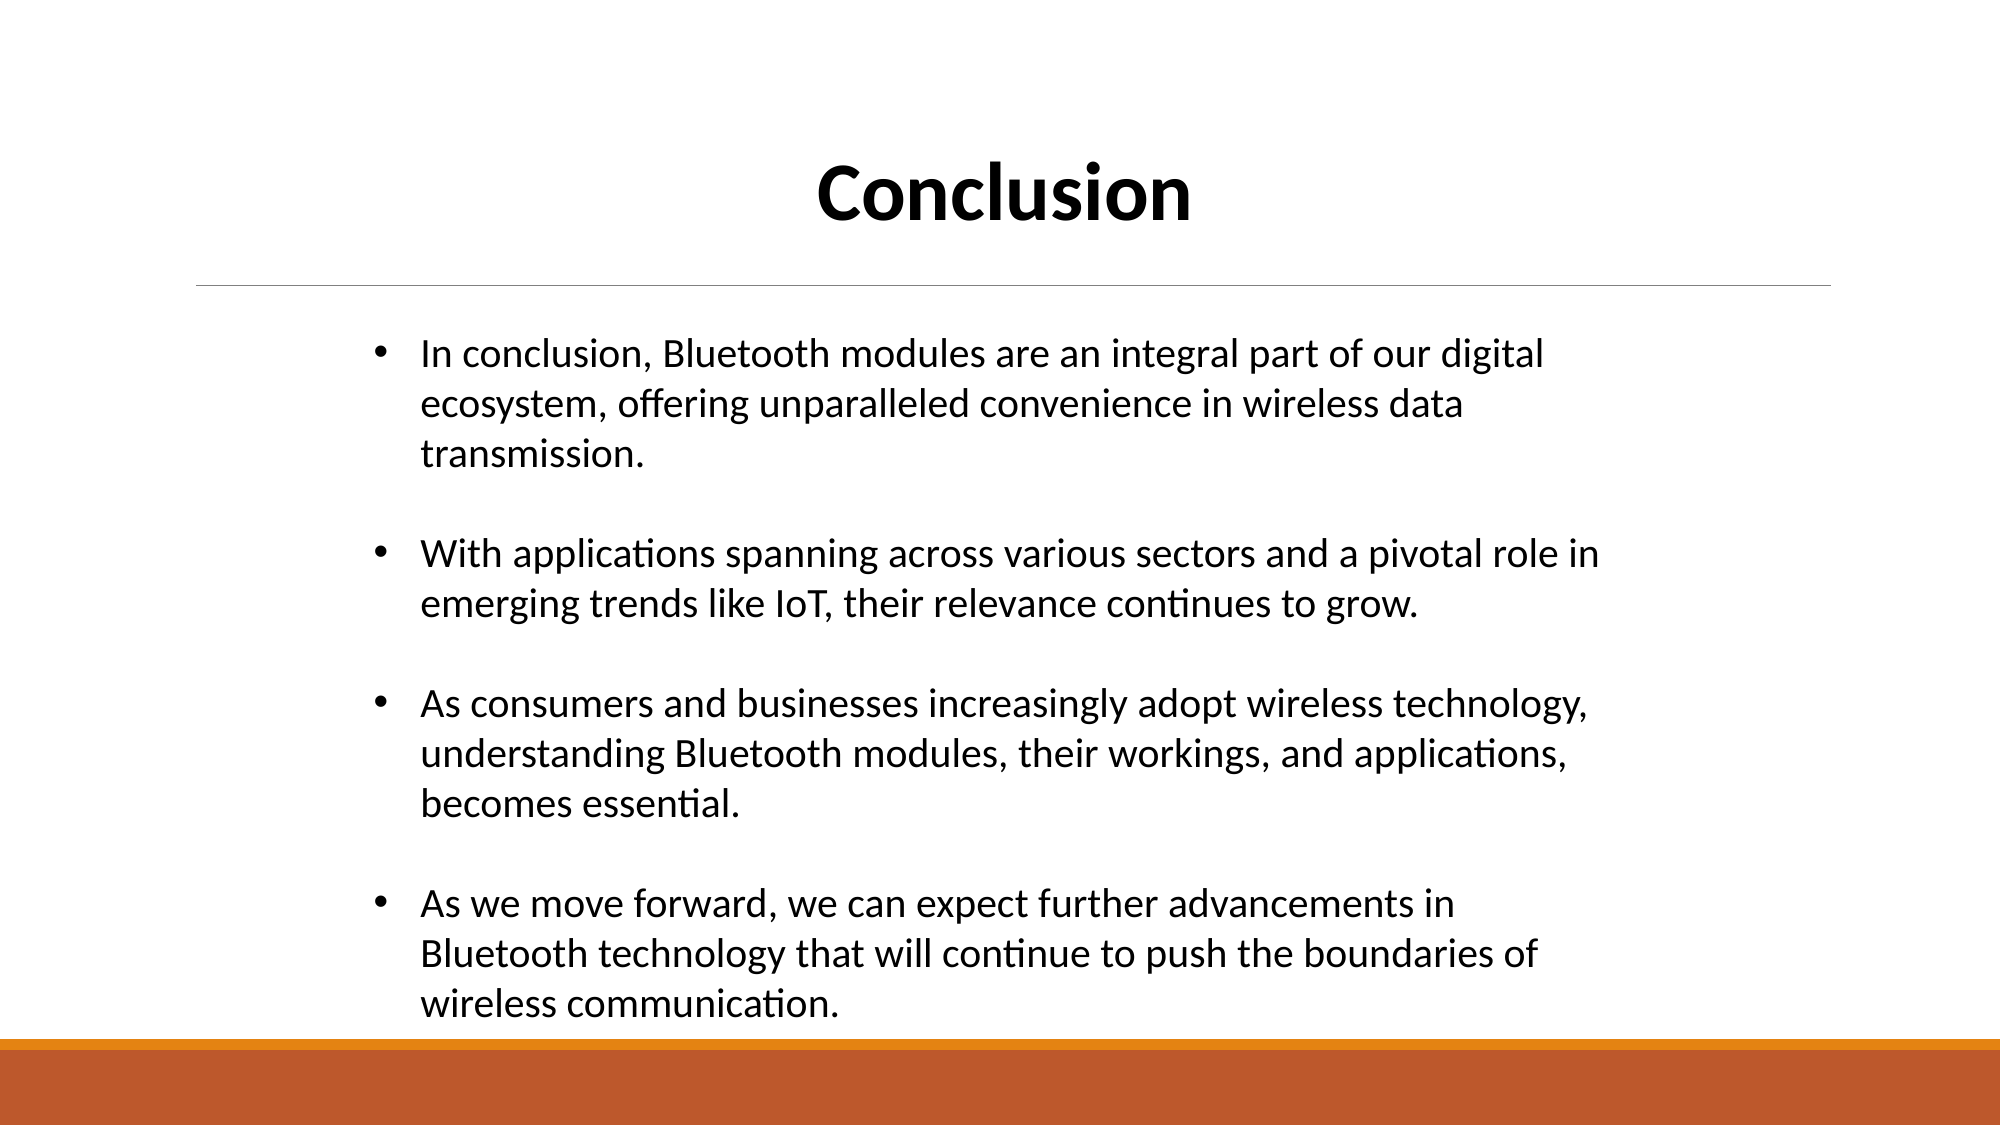

Conclusion
In conclusion, Bluetooth modules are an integral part of our digital ecosystem, offering unparalleled convenience in wireless data transmission.

With applications spanning across various sectors and a pivotal role in emerging trends like IoT, their relevance continues to grow.

As consumers and businesses increasingly adopt wireless technology, understanding Bluetooth modules, their workings, and applications, becomes essential.

As we move forward, we can expect further advancements in Bluetooth technology that will continue to push the boundaries of wireless communication.